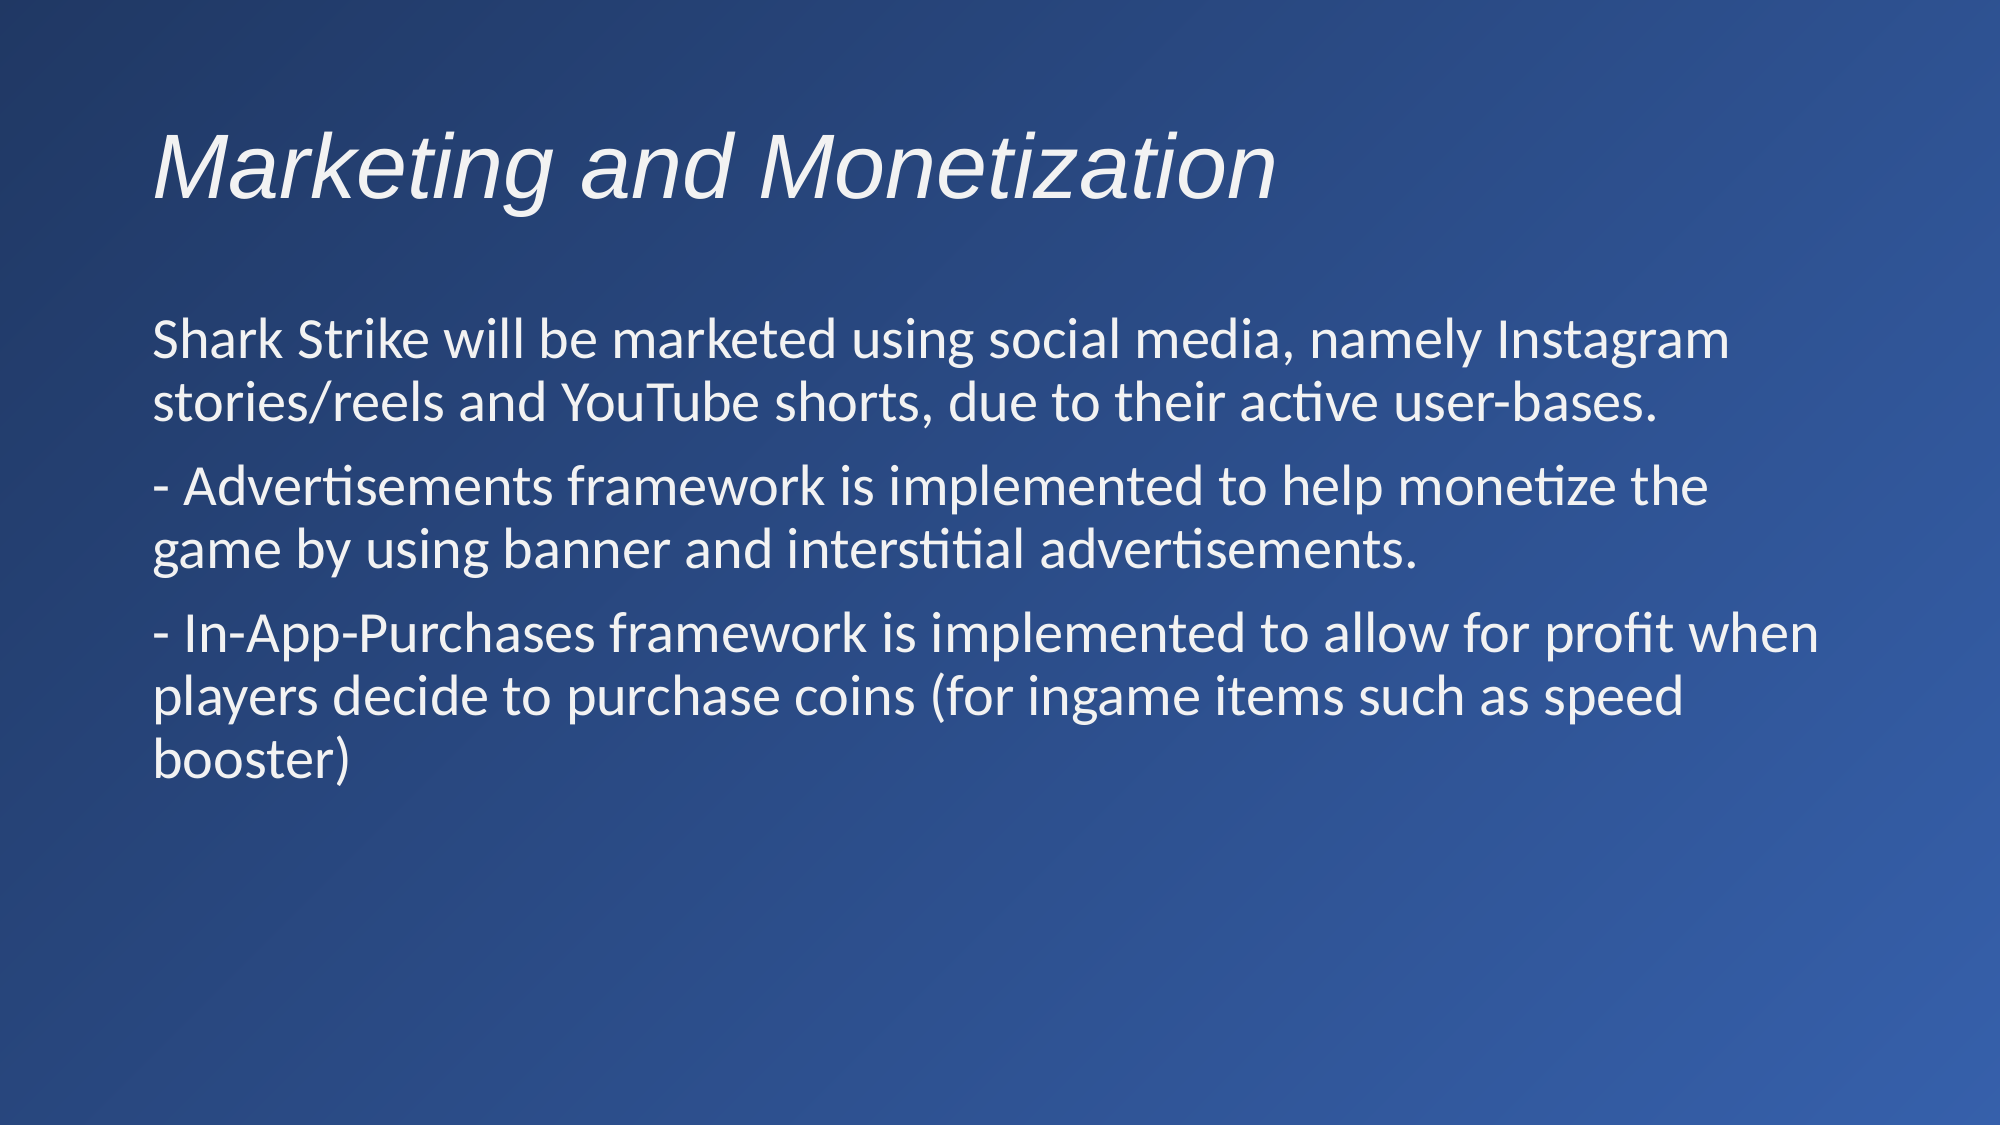

# Marketing and Monetization
Shark Strike will be marketed using social media, namely Instagram stories/reels and YouTube shorts, due to their active user-bases.
- Advertisements framework is implemented to help monetize the game by using banner and interstitial advertisements.
- In-App-Purchases framework is implemented to allow for profit when players decide to purchase coins (for ingame items such as speed booster)